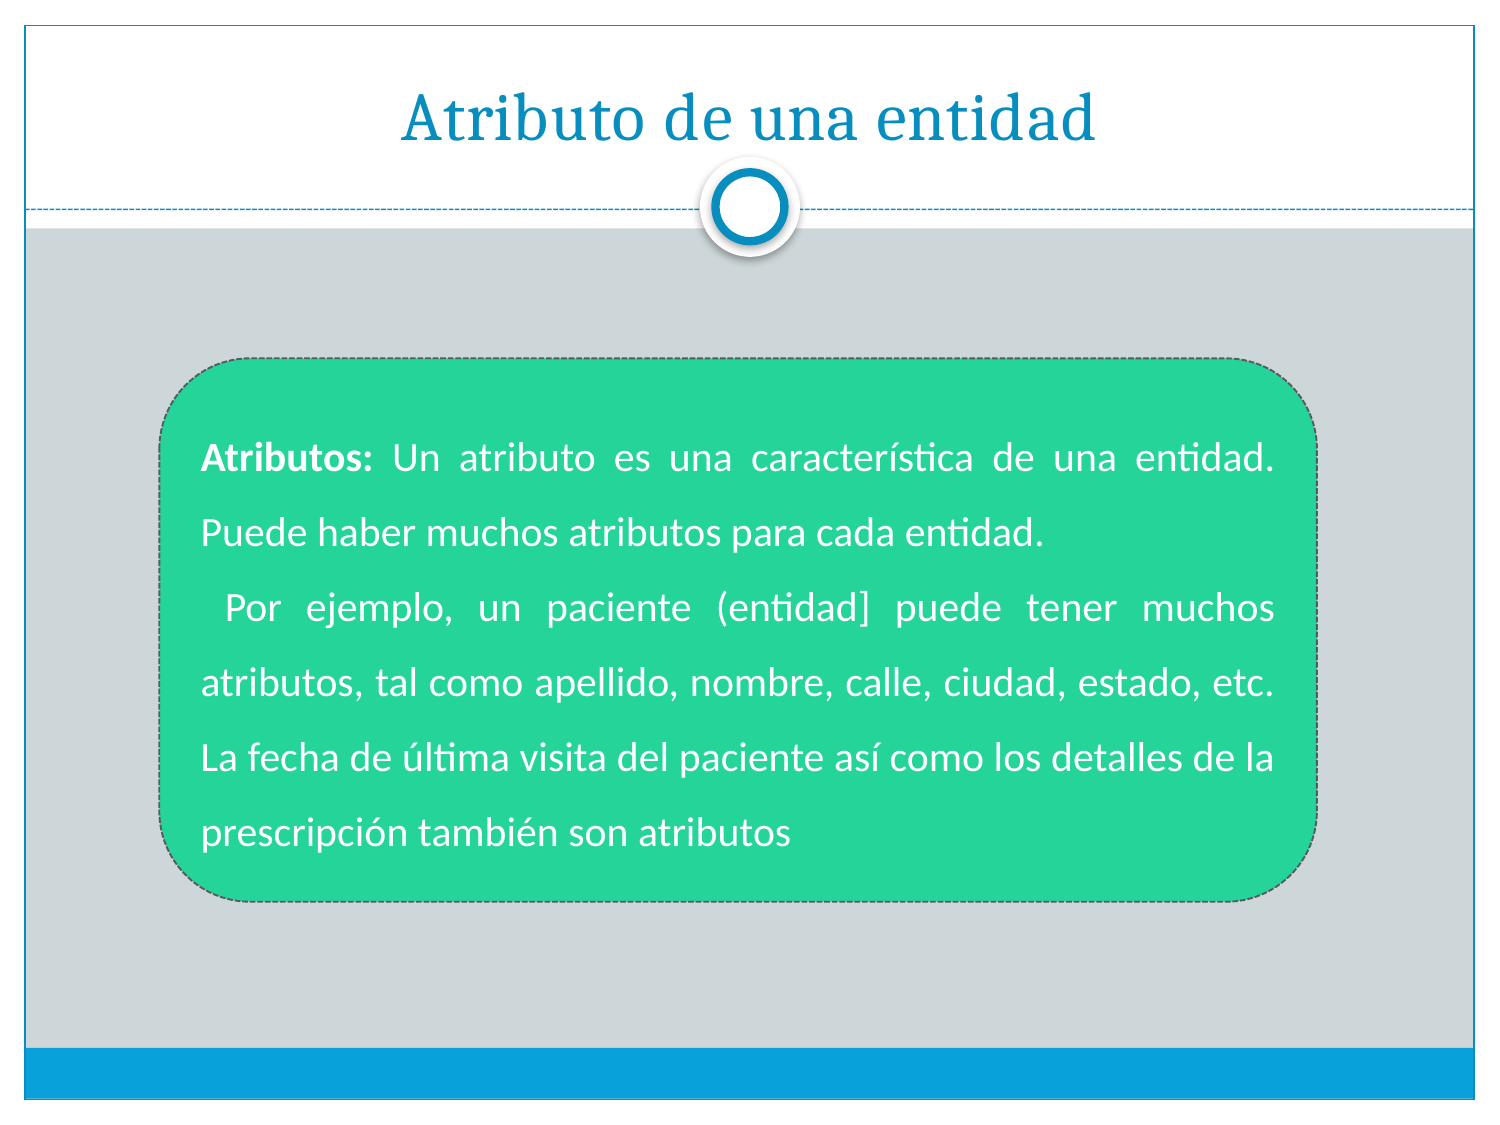

# Atributo de una entidad
Atributos: Un atributo es una característica de una entidad. Puede haber muchos atributos para cada entidad.
 Por ejemplo, un paciente (entidad] puede tener muchos atributos, tal como apellido, nombre, calle, ciudad, estado, etc. La fecha de última visita del paciente así como los detalles de la prescripción también son atributos